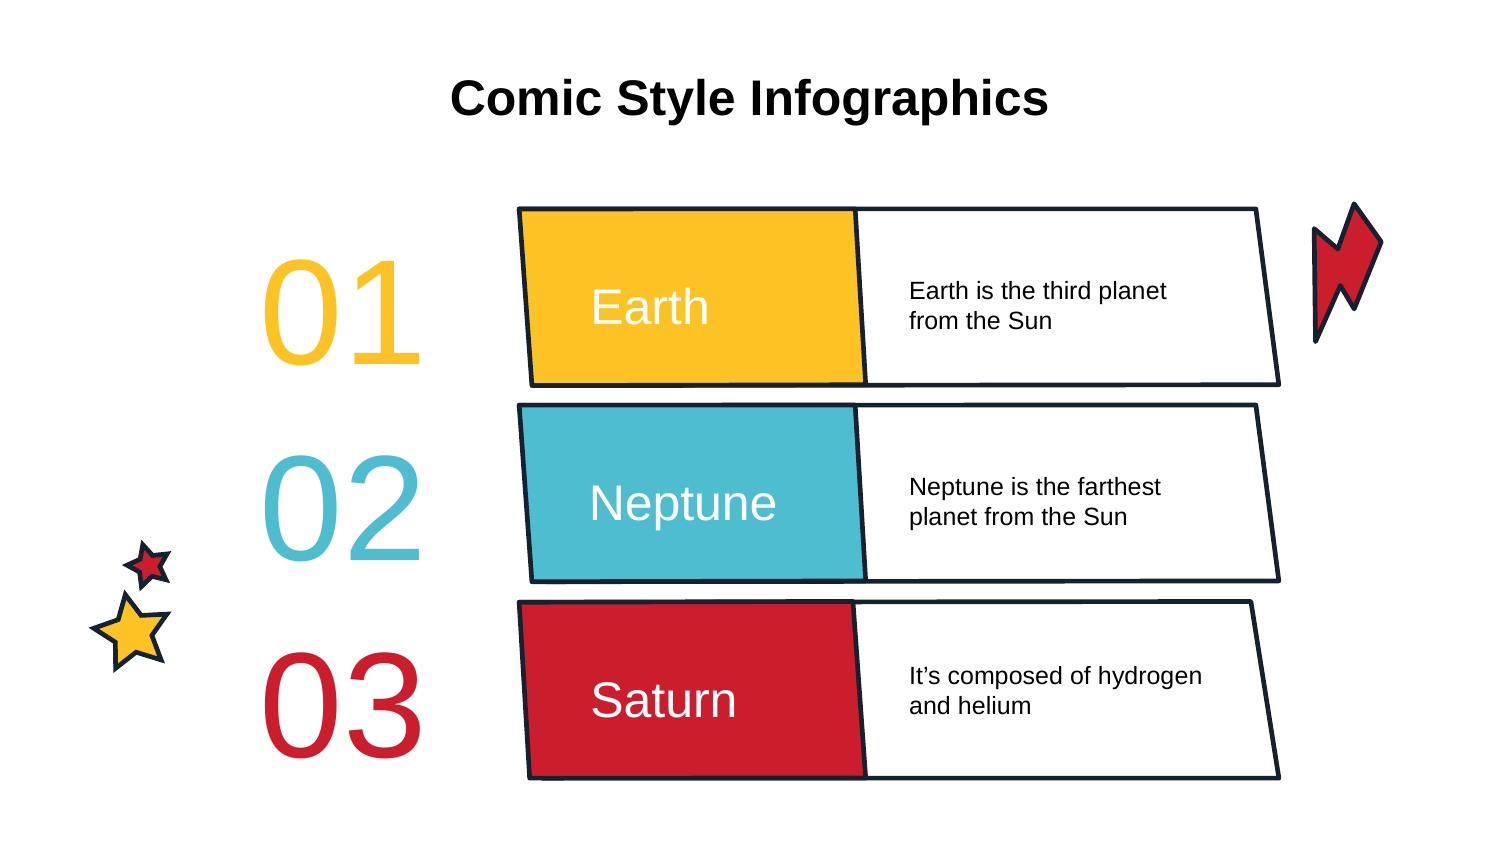

# Comic Style Infographics

01

Earth is the third planet from the Sun
Earth

02
Neptune is the farthest planet from the Sun
Neptune

03
It’s composed of hydrogen and helium
Saturn